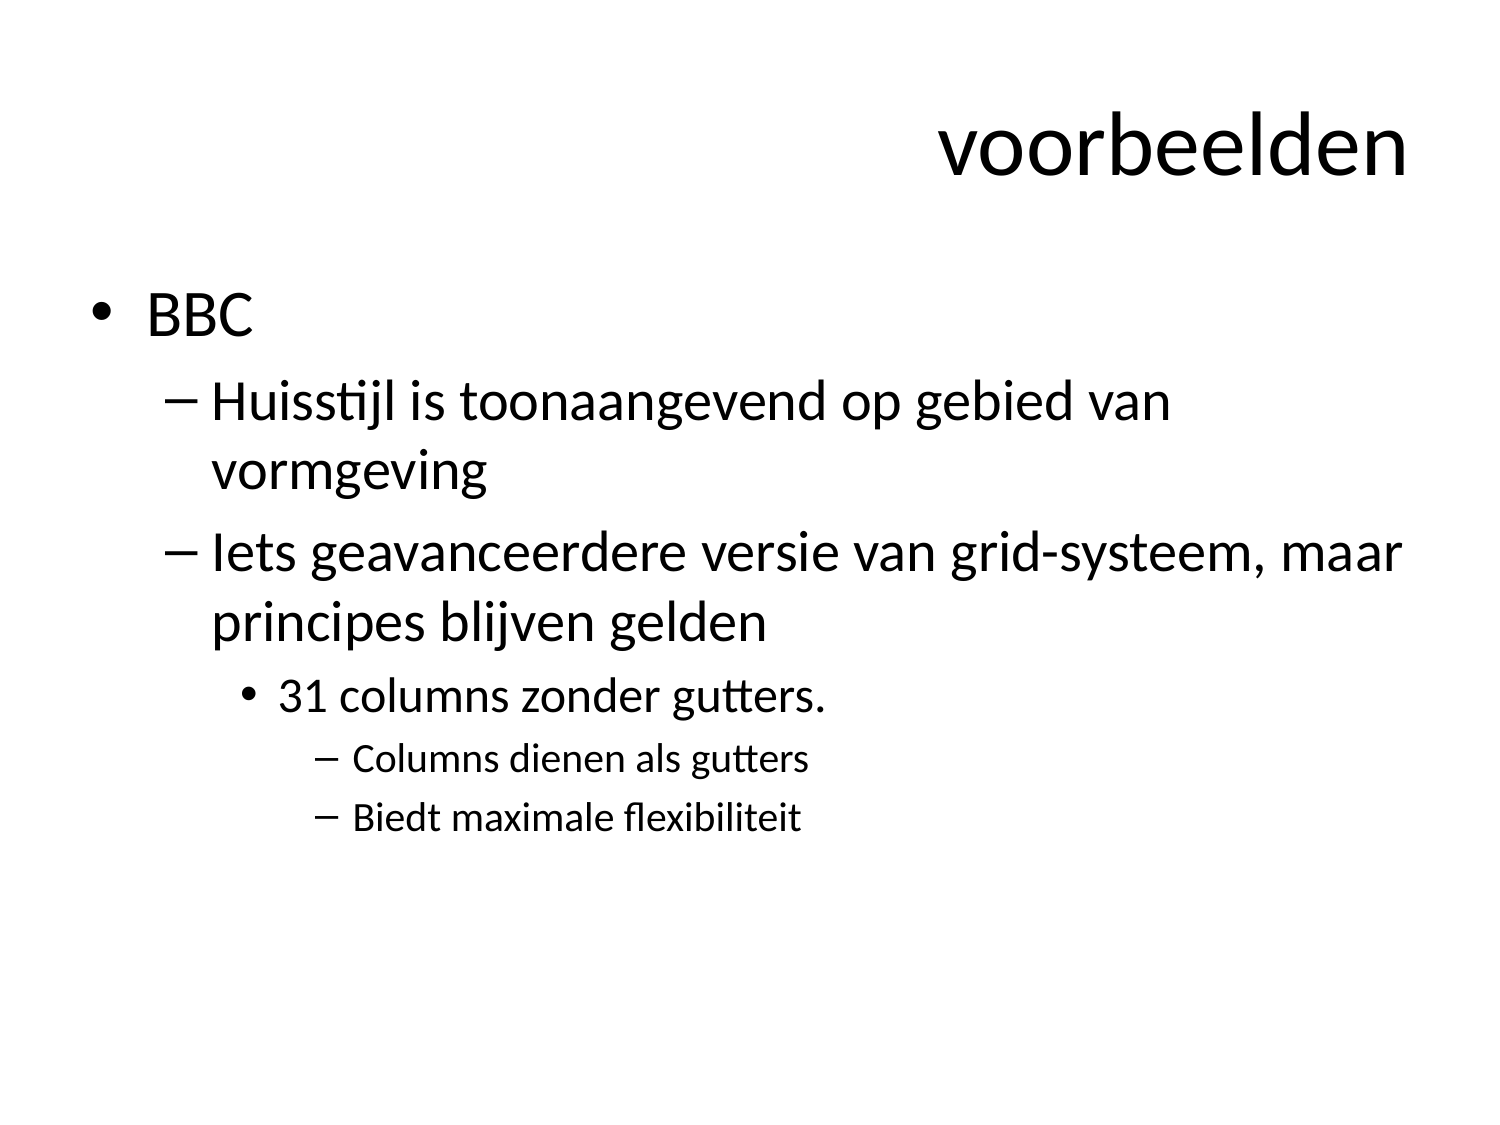

# voorbeelden
BBC
Huisstijl is toonaangevend op gebied van vormgeving
Iets geavanceerdere versie van grid-systeem, maar principes blijven gelden
31 columns zonder gutters.
Columns dienen als gutters
Biedt maximale flexibiliteit